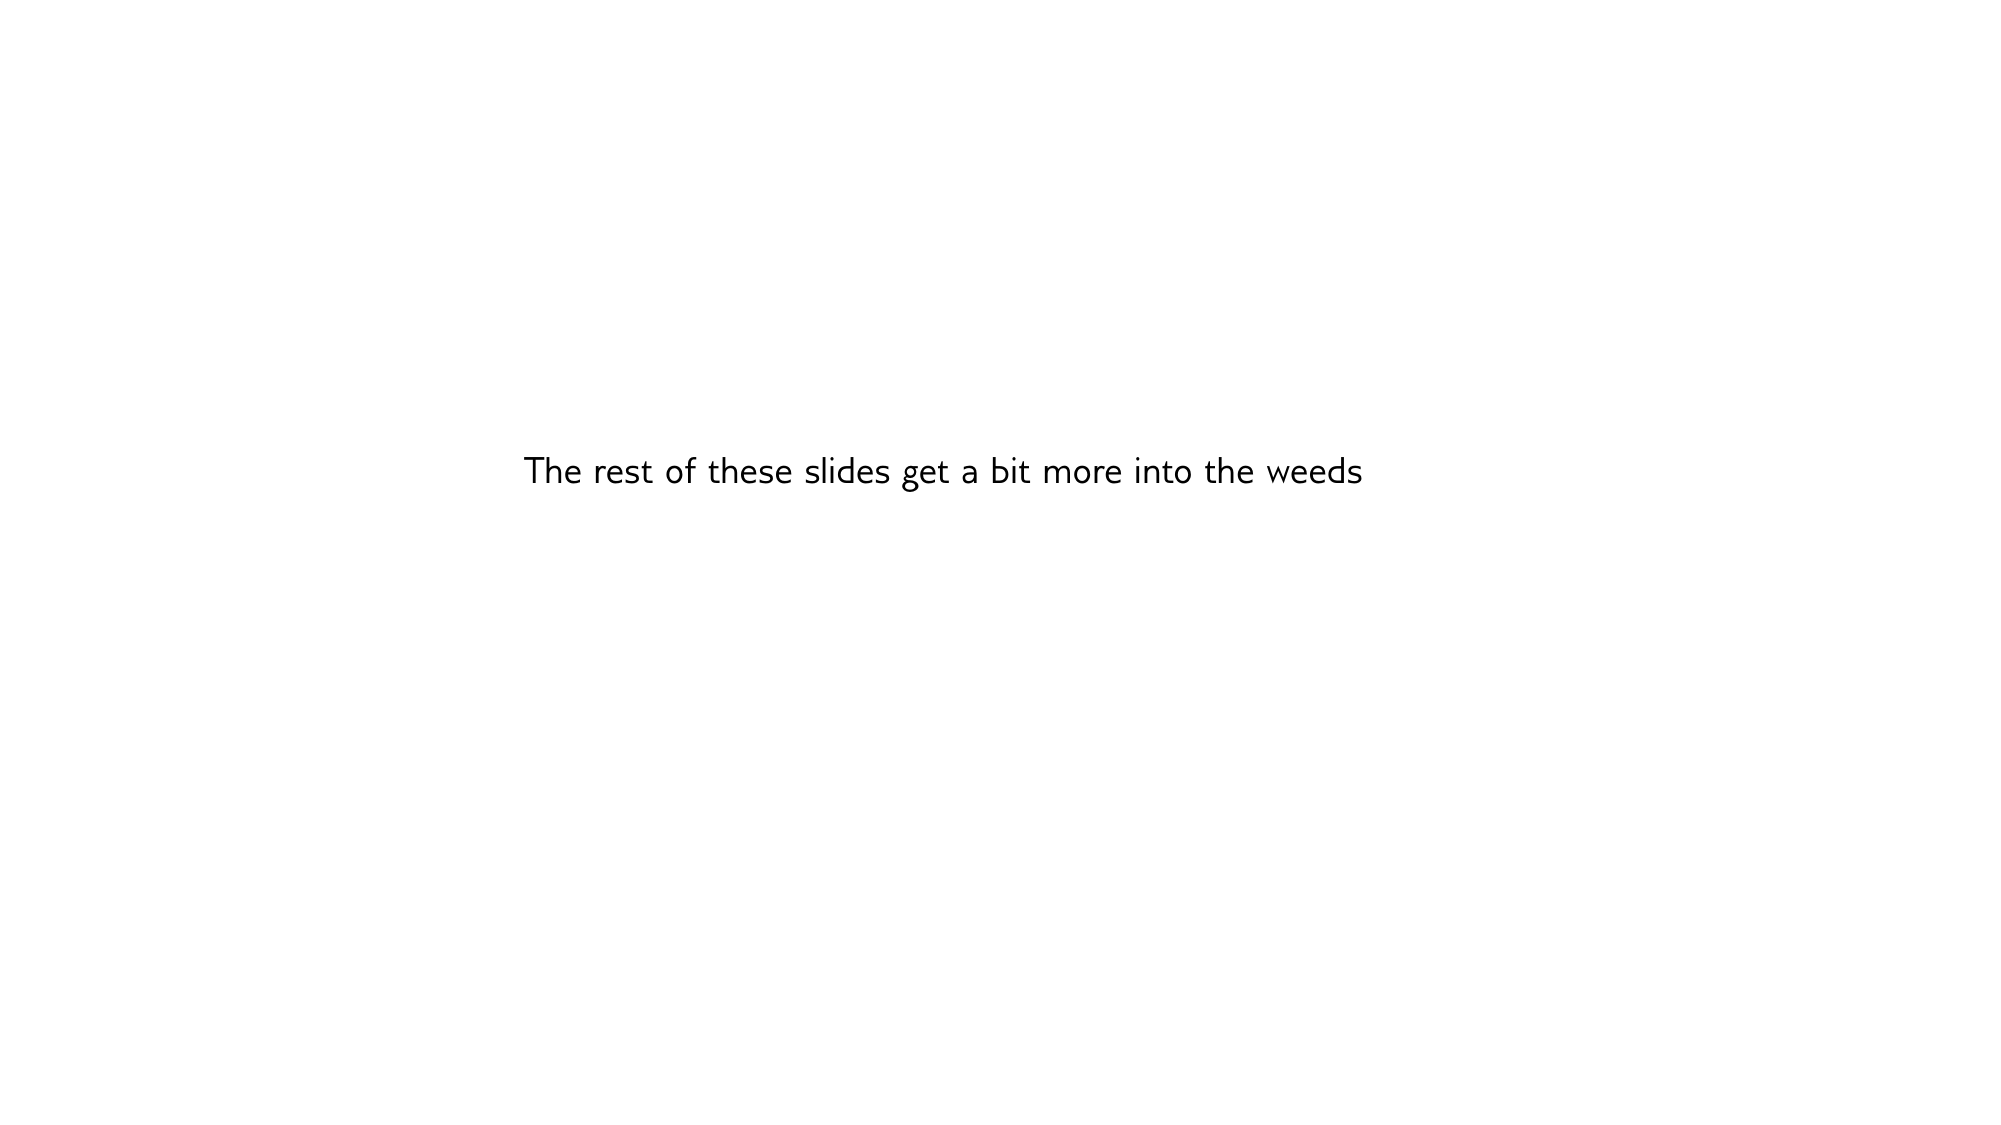

The rest of these slides get a bit more into the weeds